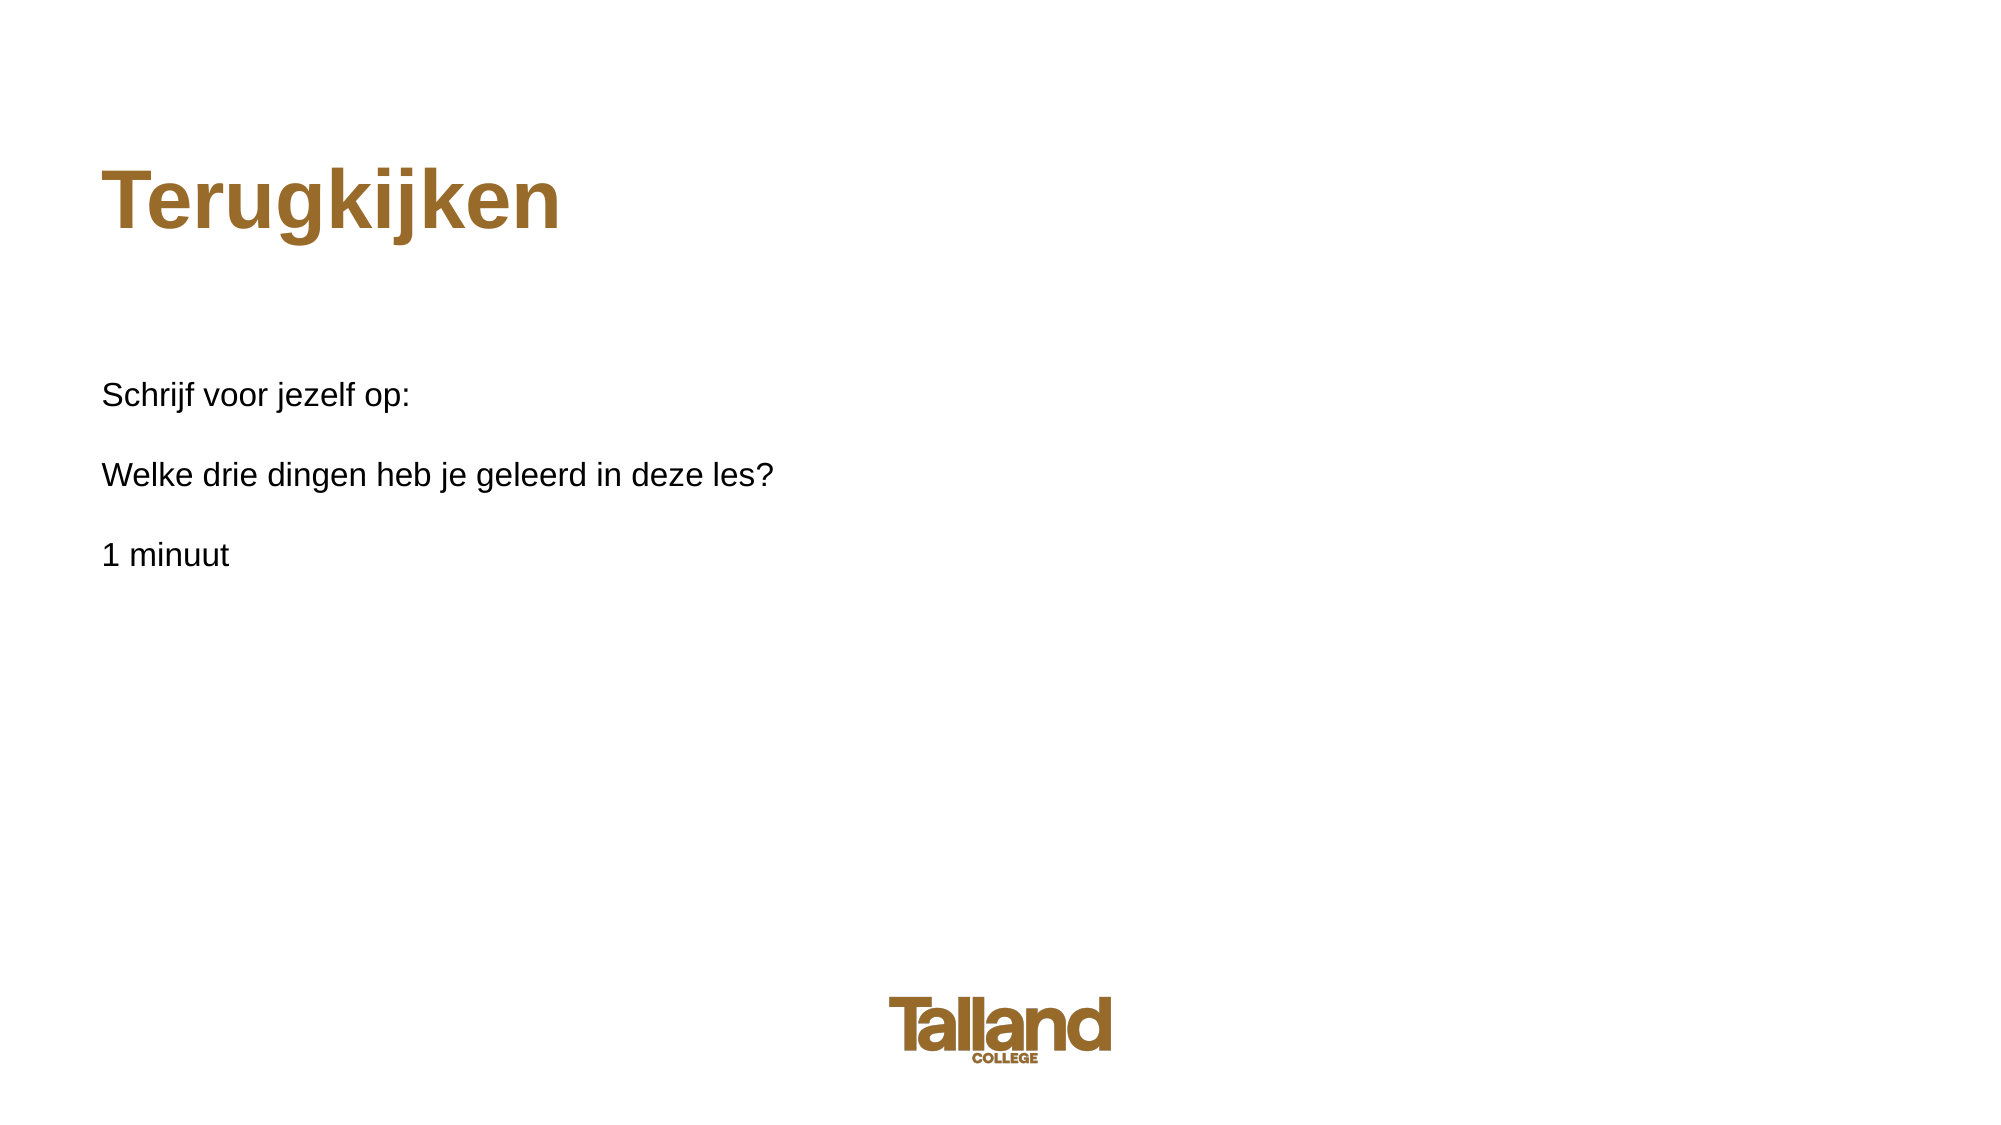

# Terugkijken
Schrijf voor jezelf op:

Welke drie dingen heb je geleerd in deze les?

1 minuut